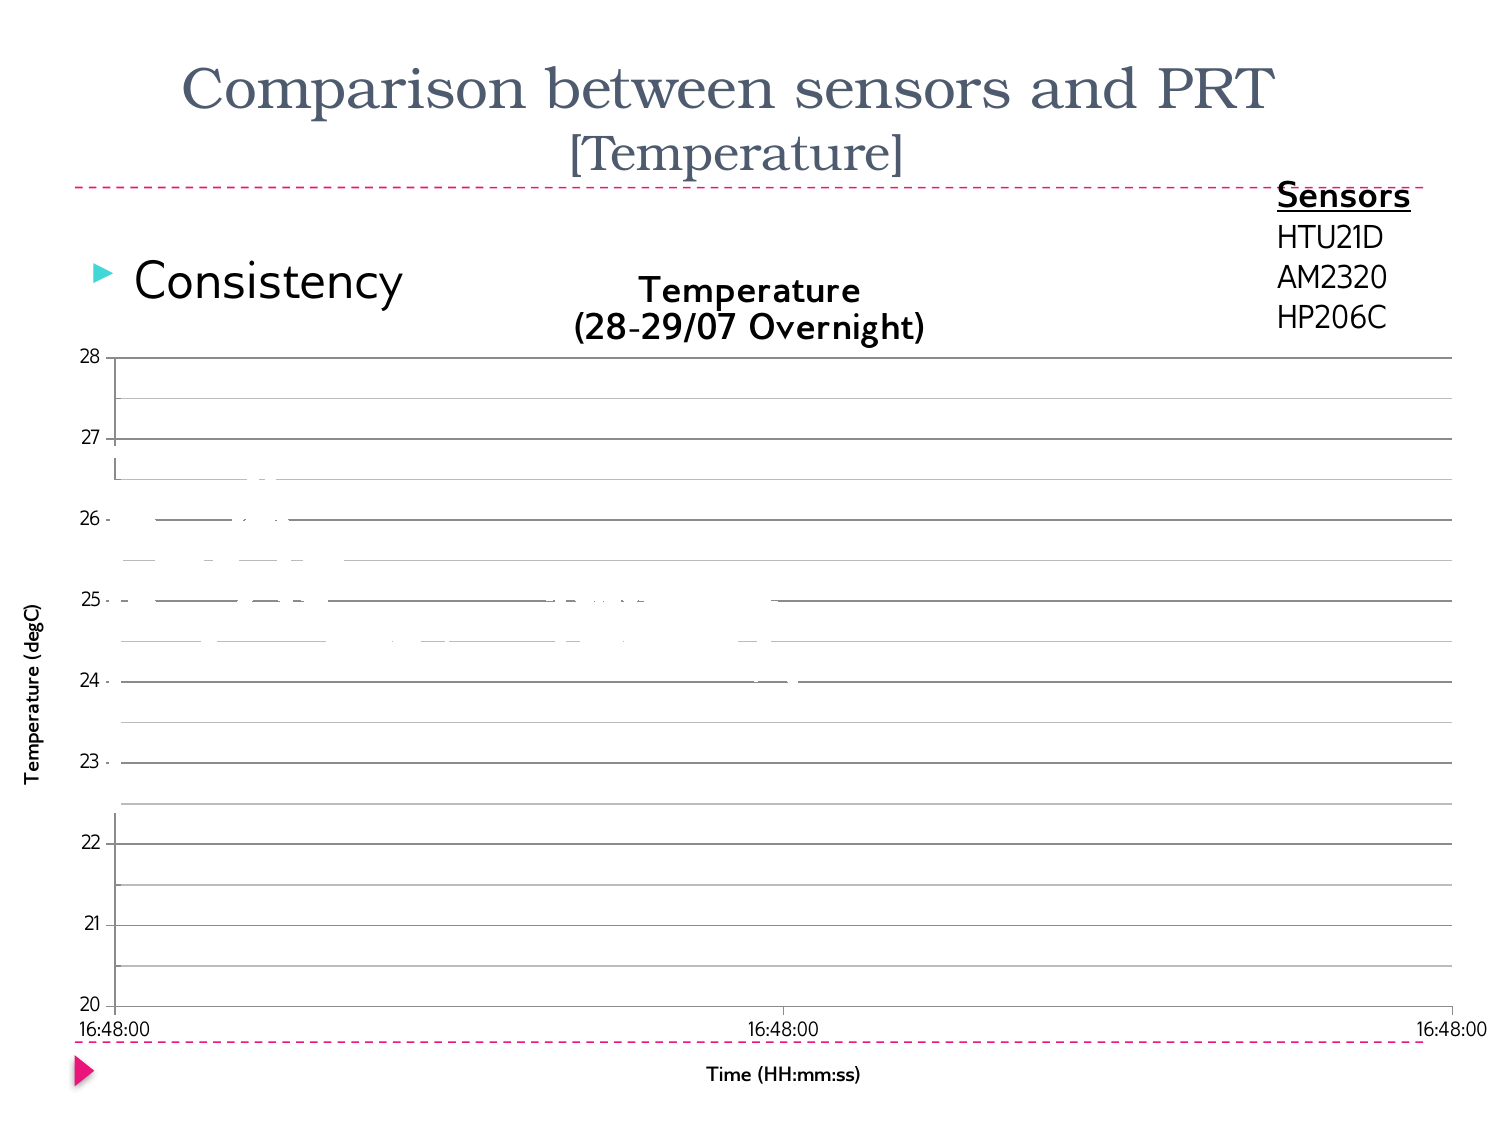

Comparison between sensors and PRT
[Temperature]
Sensors
HTU21D
AM2320
HP206C

### Chart: Temperature
(28-29/07 Overnight)

| Category | WxS | HP20x | DHT | PT100 | WxS_2 | DHT_2 | HP20x_2 |
|---|---|---|---|---|---|---|---|
Consistency